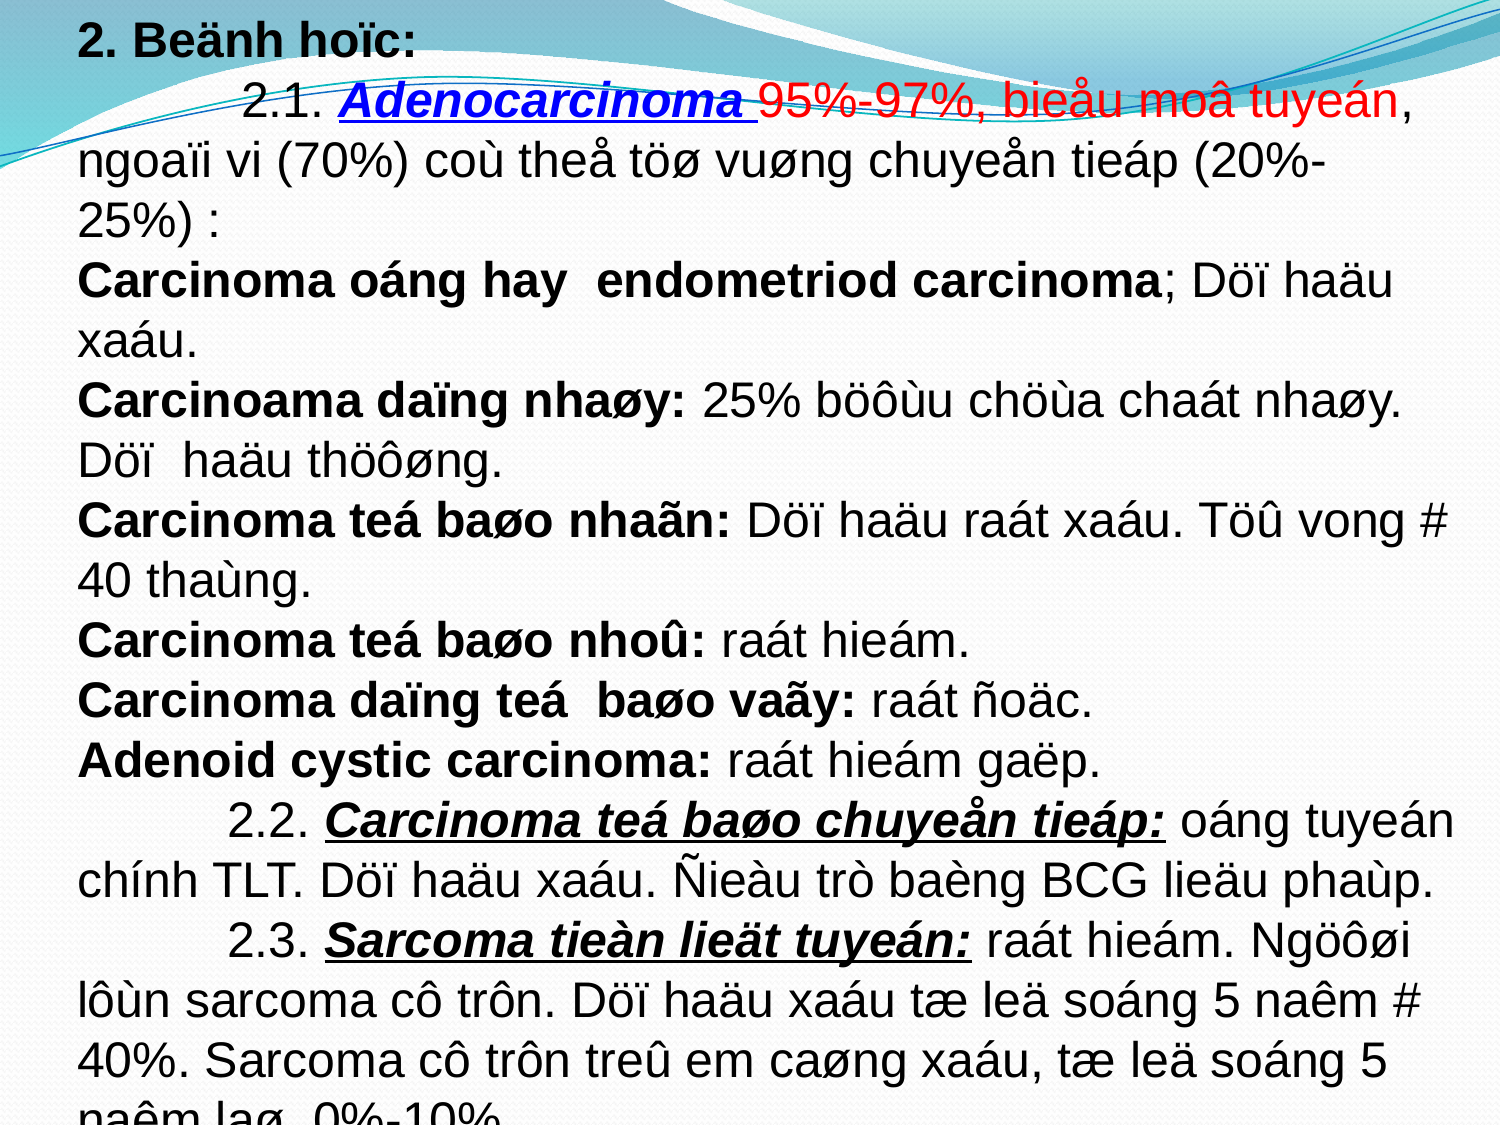

2. Beänh hoïc:
  	 2.1. Adenocarcinoma 95%-97%, bieåu moâ tuyeán, ngoaïi vi (70%) coù theå töø vuøng chuyeån tieáp (20%- 25%) :
Carcinoma oáng hay  endometriod carcinoma; Döï haäu xaáu.
Carcinoama daïng nhaøy: 25% böôùu chöùa chaát nhaøy.  Döï  haäu thöôøng.
Carcinoma teá baøo nhaãn: Döï haäu raát xaáu. Töû vong # 40 thaùng.
Carcinoma teá baøo nhoû: raát hieám.
Carcinoma daïng teá  baøo vaãy: raát ñoäc.
Adenoid cystic carcinoma: raát hieám gaëp.
	2.2. Carcinoma teá baøo chuyeån tieáp: oáng tuyeán chính TLT. Döï haäu xaáu. Ñieàu trò baèng BCG lieäu phaùp.
	2.3. Sarcoma tieàn lieät tuyeán: raát hieám. Ngöôøi lôùn sarcoma cô trôn. Döï haäu xaáu tæ leä soáng 5 naêm # 40%. Sarcoma cô trôn treû em caøng xaáu, tæ leä soáng 5 naêm laø  0%-10%.
	2.4. Böôùu do di caên töø tröïc traøng, phoåi…
	2.5. Böôùu töø heä taïo huyeát nhö lymphoma